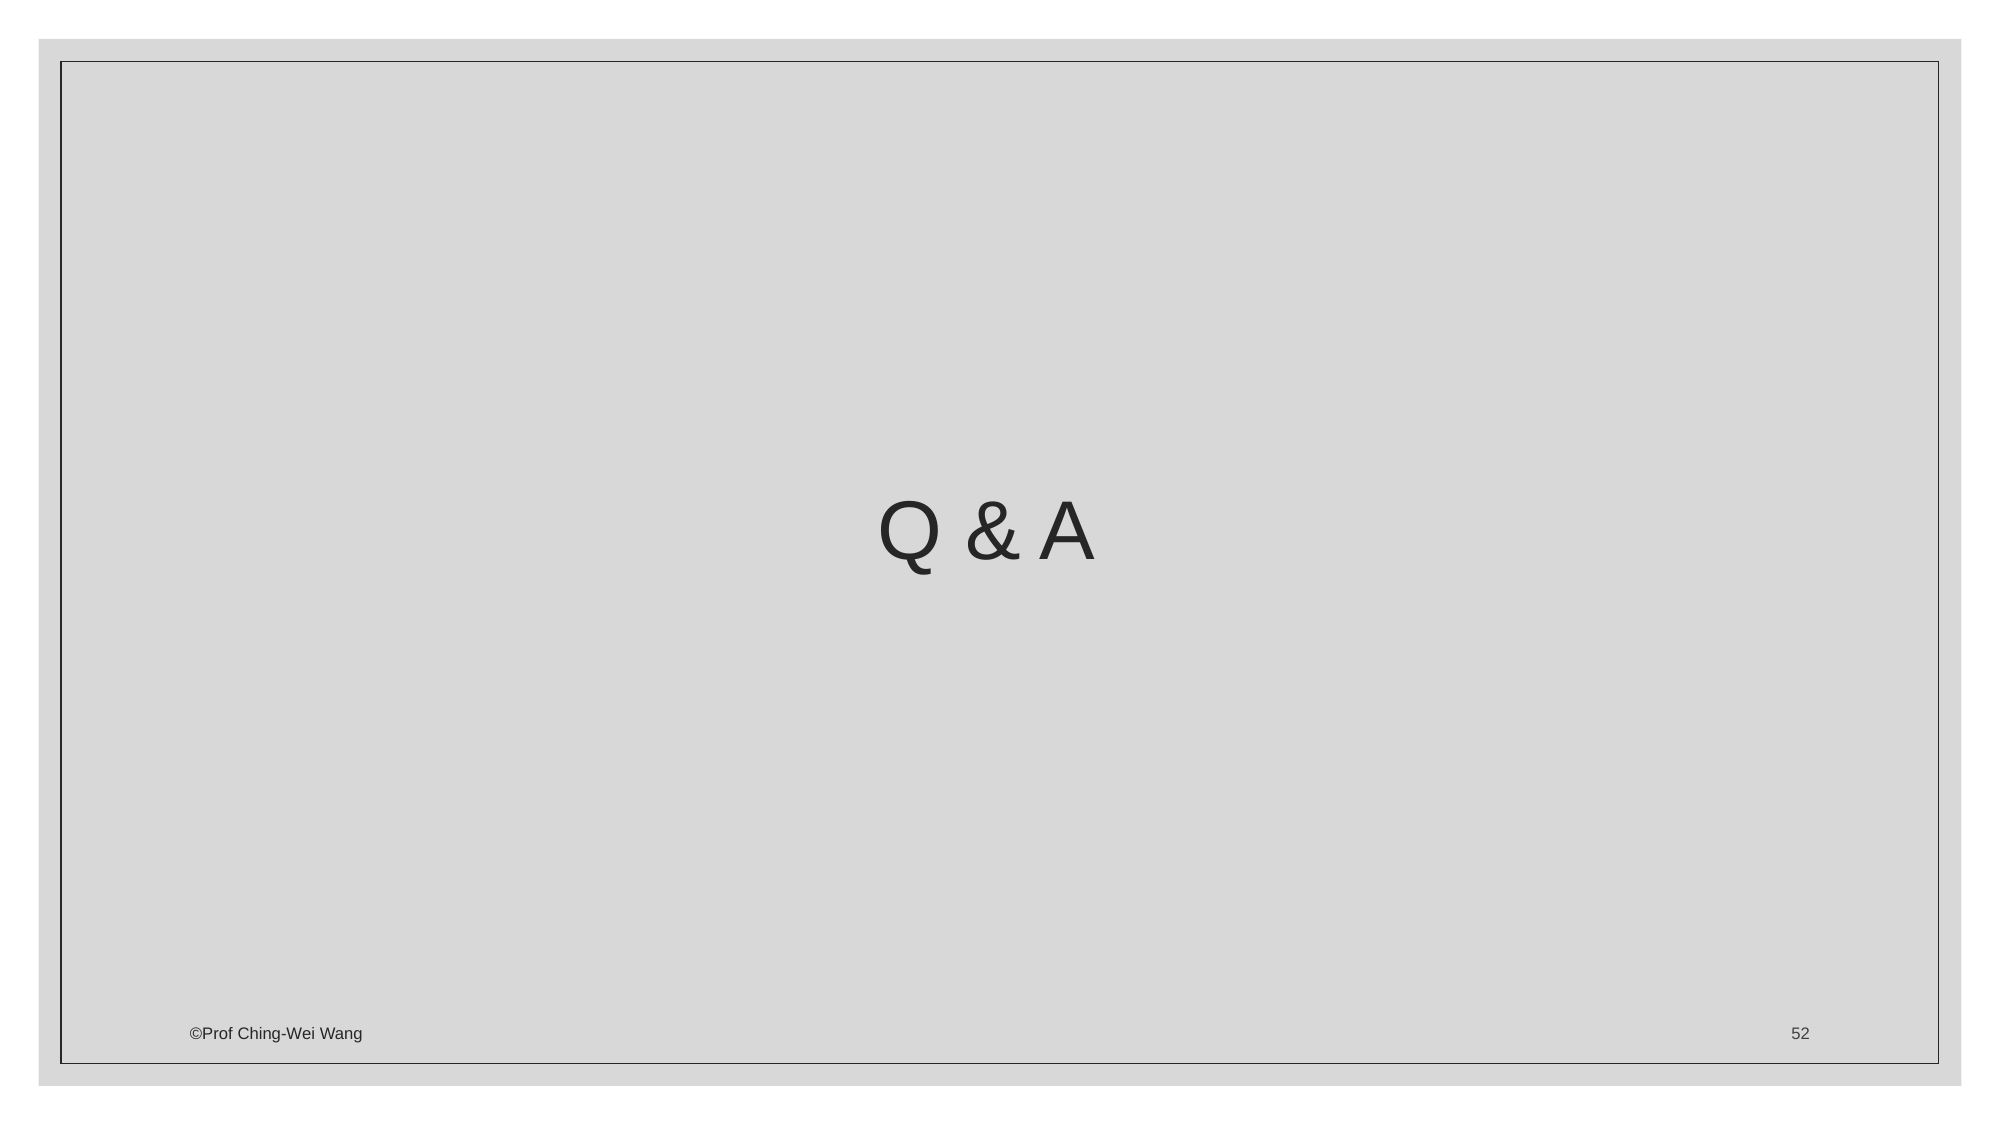

# Q & A
©Prof Ching-Wei Wang
52